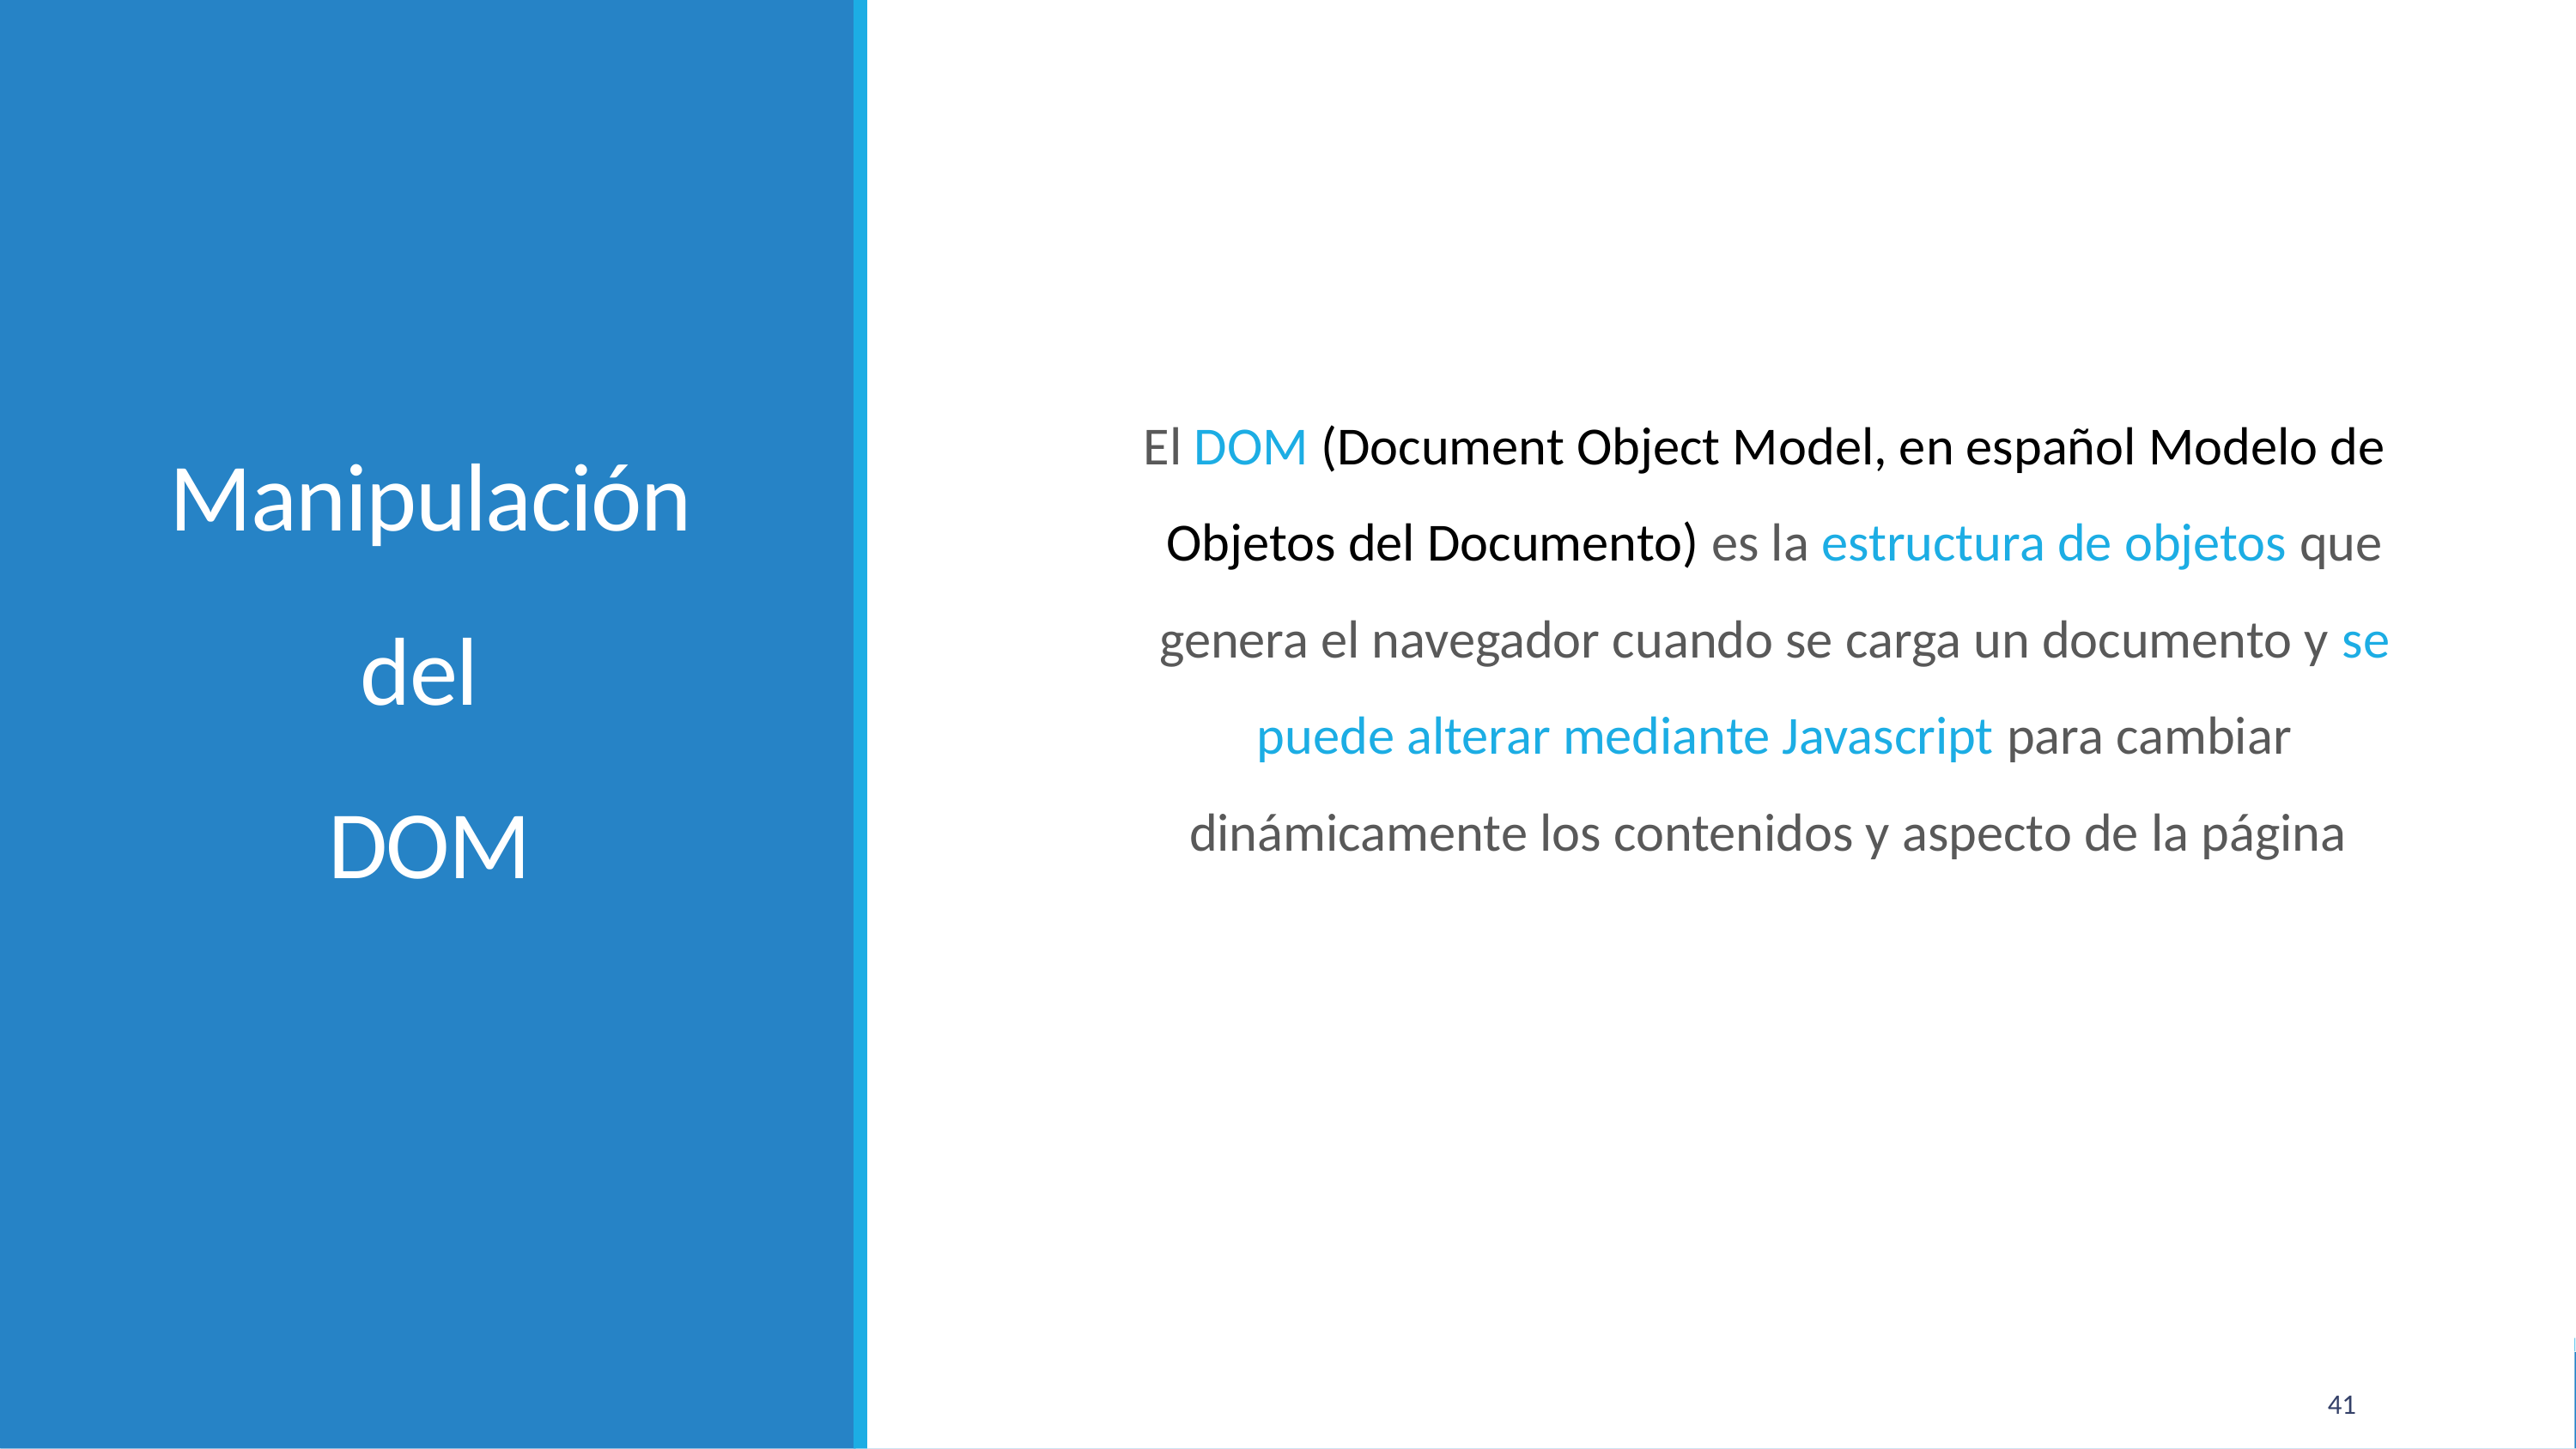

# Manipulación del DOM
El DOM (Document Object Model, en español Modelo de Objetos del Documento) es la estructura de objetos que genera el navegador cuando se carga un documento y se puede alterar mediante Javascript para cambiar dinámicamente los contenidos y aspecto de la página

41